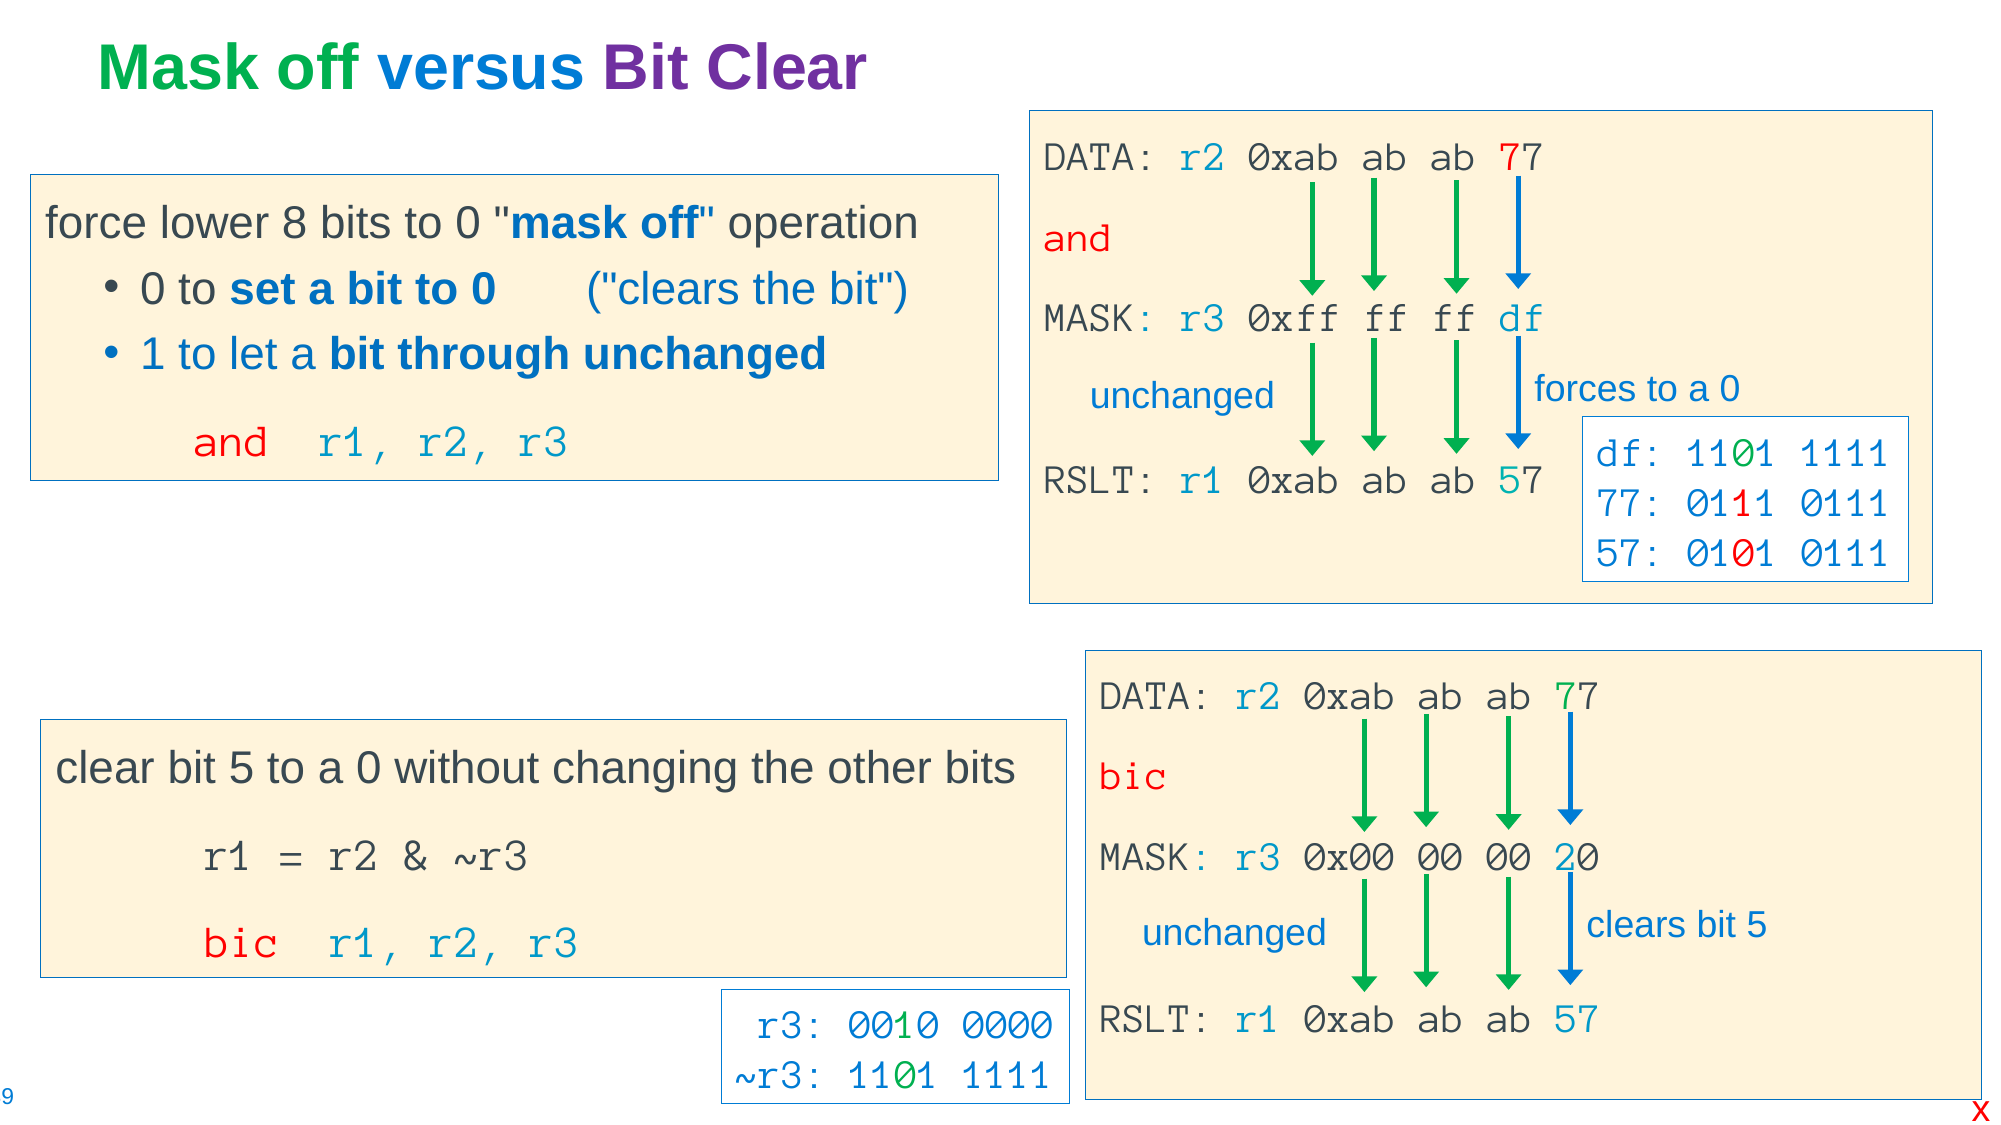

# Mask off versus Bit Clear
DATA: r2 0xab ab ab 77
and
MASK: r3 0xff ff ff df

RSLT: r1 0xab ab ab 57
forces to a 0
unchanged
df: 1101 1111
77: 0111 0111
57: 0101 0111
force lower 8 bits to 0 "mask off" operation
0 to set a bit to 0       ("clears the bit")
1 to let a bit through unchanged
	and  r1, r2, r3
DATA: r2 0xab ab ab 77
bic
MASK: r3 0x00 00 00 20

RSLT: r1 0xab ab ab 57
 r3: 0010 0000
~r3: 1101 1111
forces to a 0
unchanged
clears bit 5
unchanged
clear bit 5 to a 0 without changing the other bits
	r1 = r2 & ~r3
	bic  r1, r2, r3
x